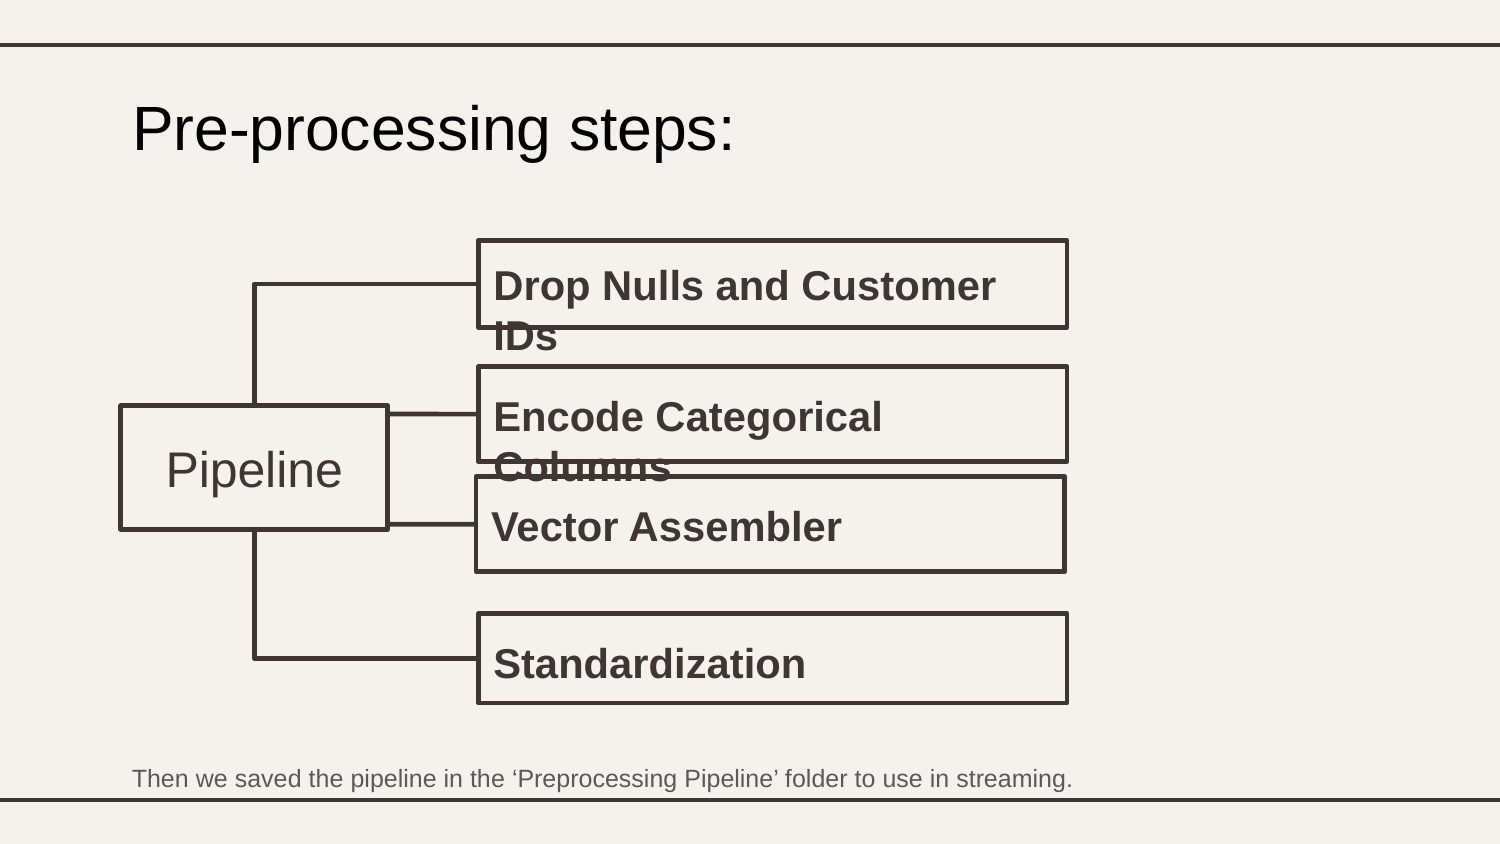

# Pre-processing steps:

Drop Nulls and Customer IDs

Encode Categorical Columns

Pipeline

Vector Assembler

Standardization
Then we saved the pipeline in the ‘Preprocessing Pipeline’ folder to use in streaming.